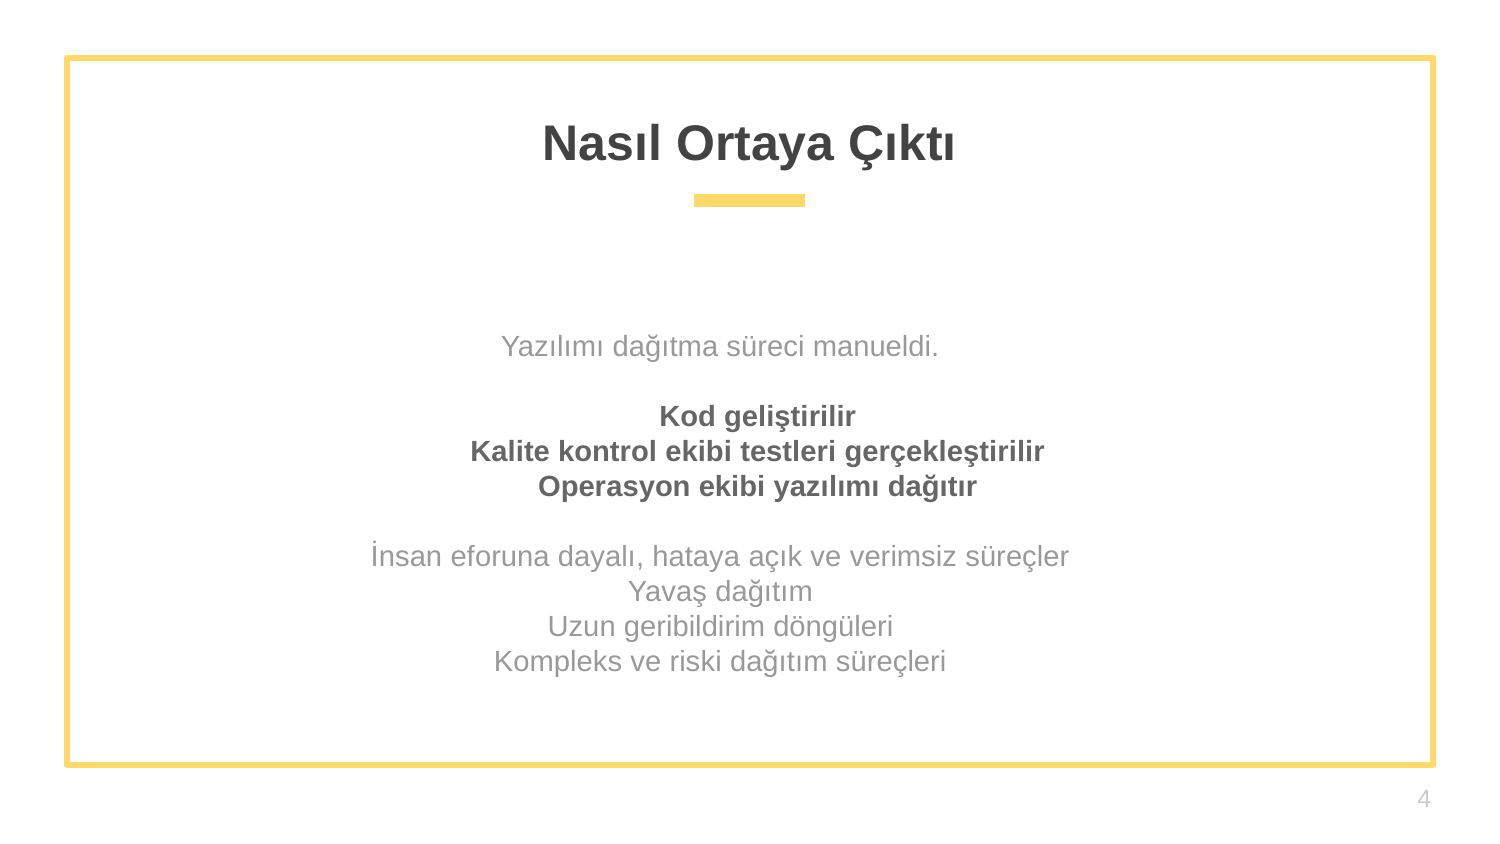

# Nasıl Ortaya Çıktı
Yazılımı dağıtma süreci manueldi.
Kod geliştirilir
Kalite kontrol ekibi testleri gerçekleştirilir
Operasyon ekibi yazılımı dağıtır

İnsan eforuna dayalı, hataya açık ve verimsiz süreçler
Yavaş dağıtım
Uzun geribildirim döngüleri
Kompleks ve riski dağıtım süreçleri
4